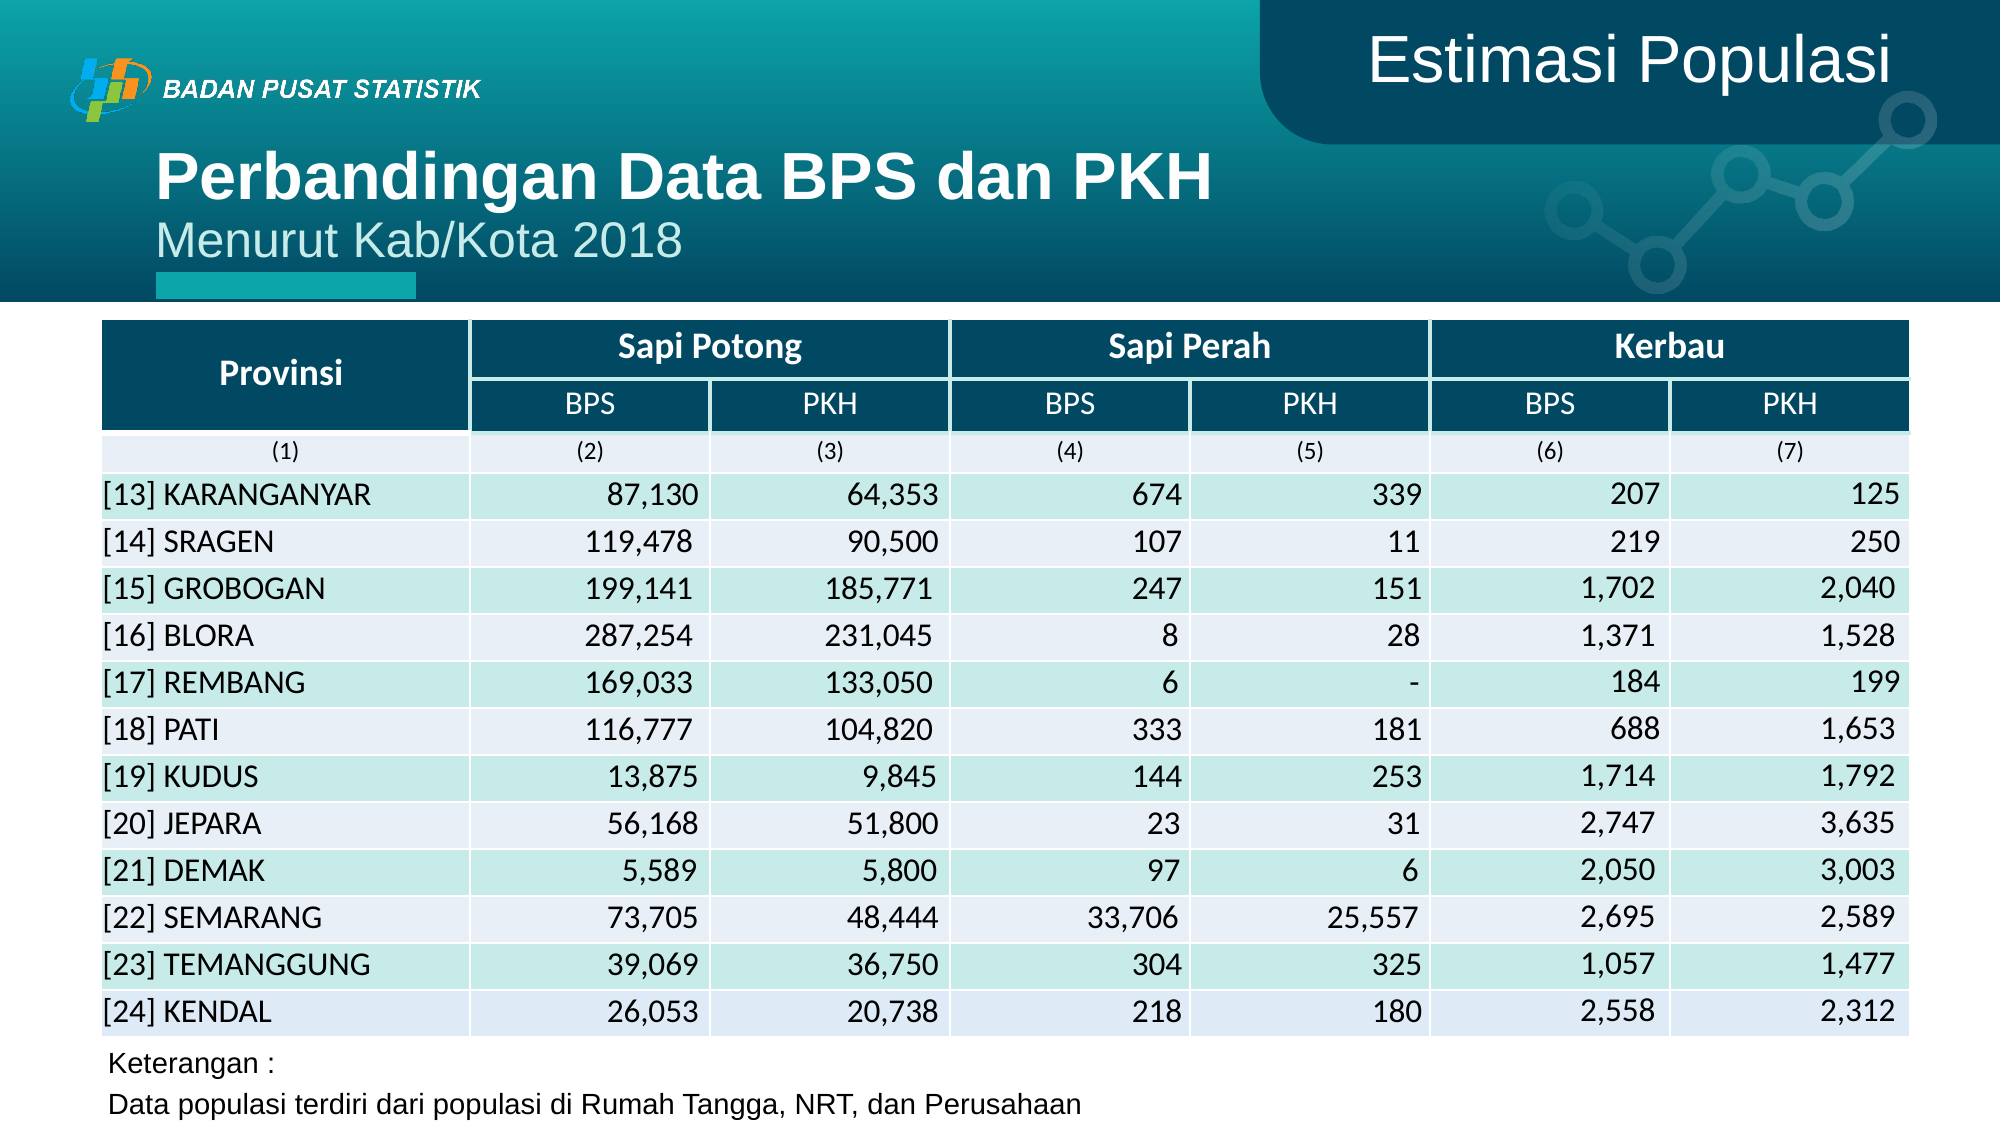

Estimasi Populasi
Perbandingan Data BPS dan PKH
Menurut Kab/Kota 2018
| Provinsi | Sapi Potong |  | Sapi Perah |  | Kerbau |  |
| --- | --- | --- | --- | --- | --- | --- |
|  | BPS | PKH | BPS | PKH | BPS | PKH |
| (1) | (2) | (3) | (4) | (5) | (6) | (7) |
| [13] KARANGANYAR | 87,130 | 64,353 | 674 | 339 | 207 | 125 |
| [14] SRAGEN | 119,478 | 90,500 | 107 | 11 | 219 | 250 |
| [15] GROBOGAN | 199,141 | 185,771 | 247 | 151 | 1,702 | 2,040 |
| [16] BLORA | 287,254 | 231,045 | 8 | 28 | 1,371 | 1,528 |
| [17] REMBANG | 169,033 | 133,050 | 6 | - | 184 | 199 |
| [18] PATI | 116,777 | 104,820 | 333 | 181 | 688 | 1,653 |
| [19] KUDUS | 13,875 | 9,845 | 144 | 253 | 1,714 | 1,792 |
| [20] JEPARA | 56,168 | 51,800 | 23 | 31 | 2,747 | 3,635 |
| [21] DEMAK | 5,589 | 5,800 | 97 | 6 | 2,050 | 3,003 |
| [22] SEMARANG | 73,705 | 48,444 | 33,706 | 25,557 | 2,695 | 2,589 |
| [23] TEMANGGUNG | 39,069 | 36,750 | 304 | 325 | 1,057 | 1,477 |
| [24] KENDAL | 26,053 | 20,738 | 218 | 180 | 2,558 | 2,312 |
Keterangan :
Data populasi terdiri dari populasi di Rumah Tangga, NRT, dan Perusahaan